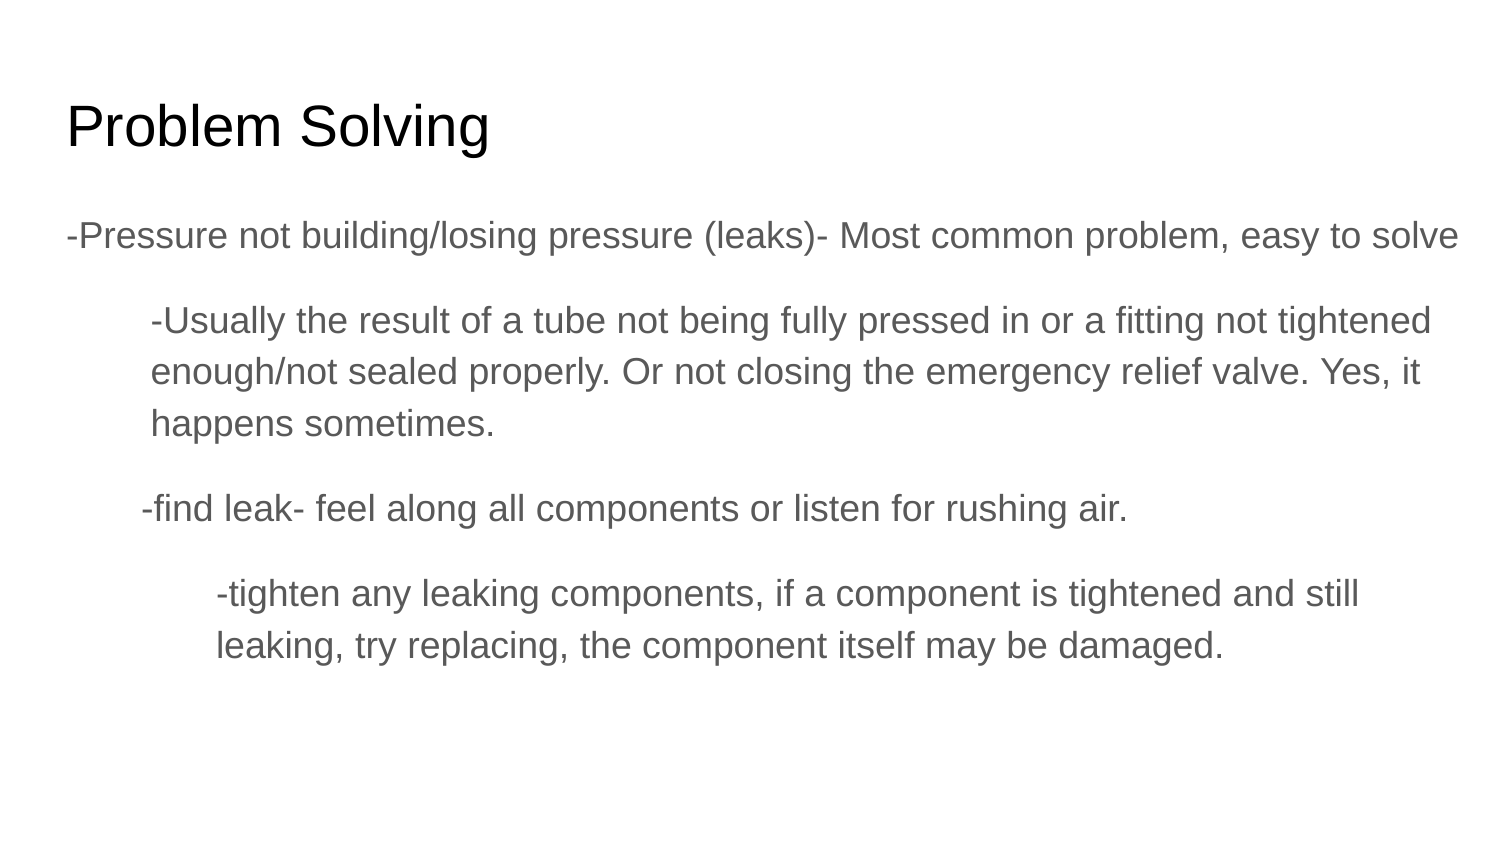

# Problem Solving
-Pressure not building/losing pressure (leaks)- Most common problem, easy to solve
	-Usually the result of a tube not being fully pressed in or a fitting not tightened enough/not sealed properly. Or not closing the emergency relief valve. Yes, it happens sometimes.
-find leak- feel along all components or listen for rushing air.
-tighten any leaking components, if a component is tightened and still leaking, try replacing, the component itself may be damaged.